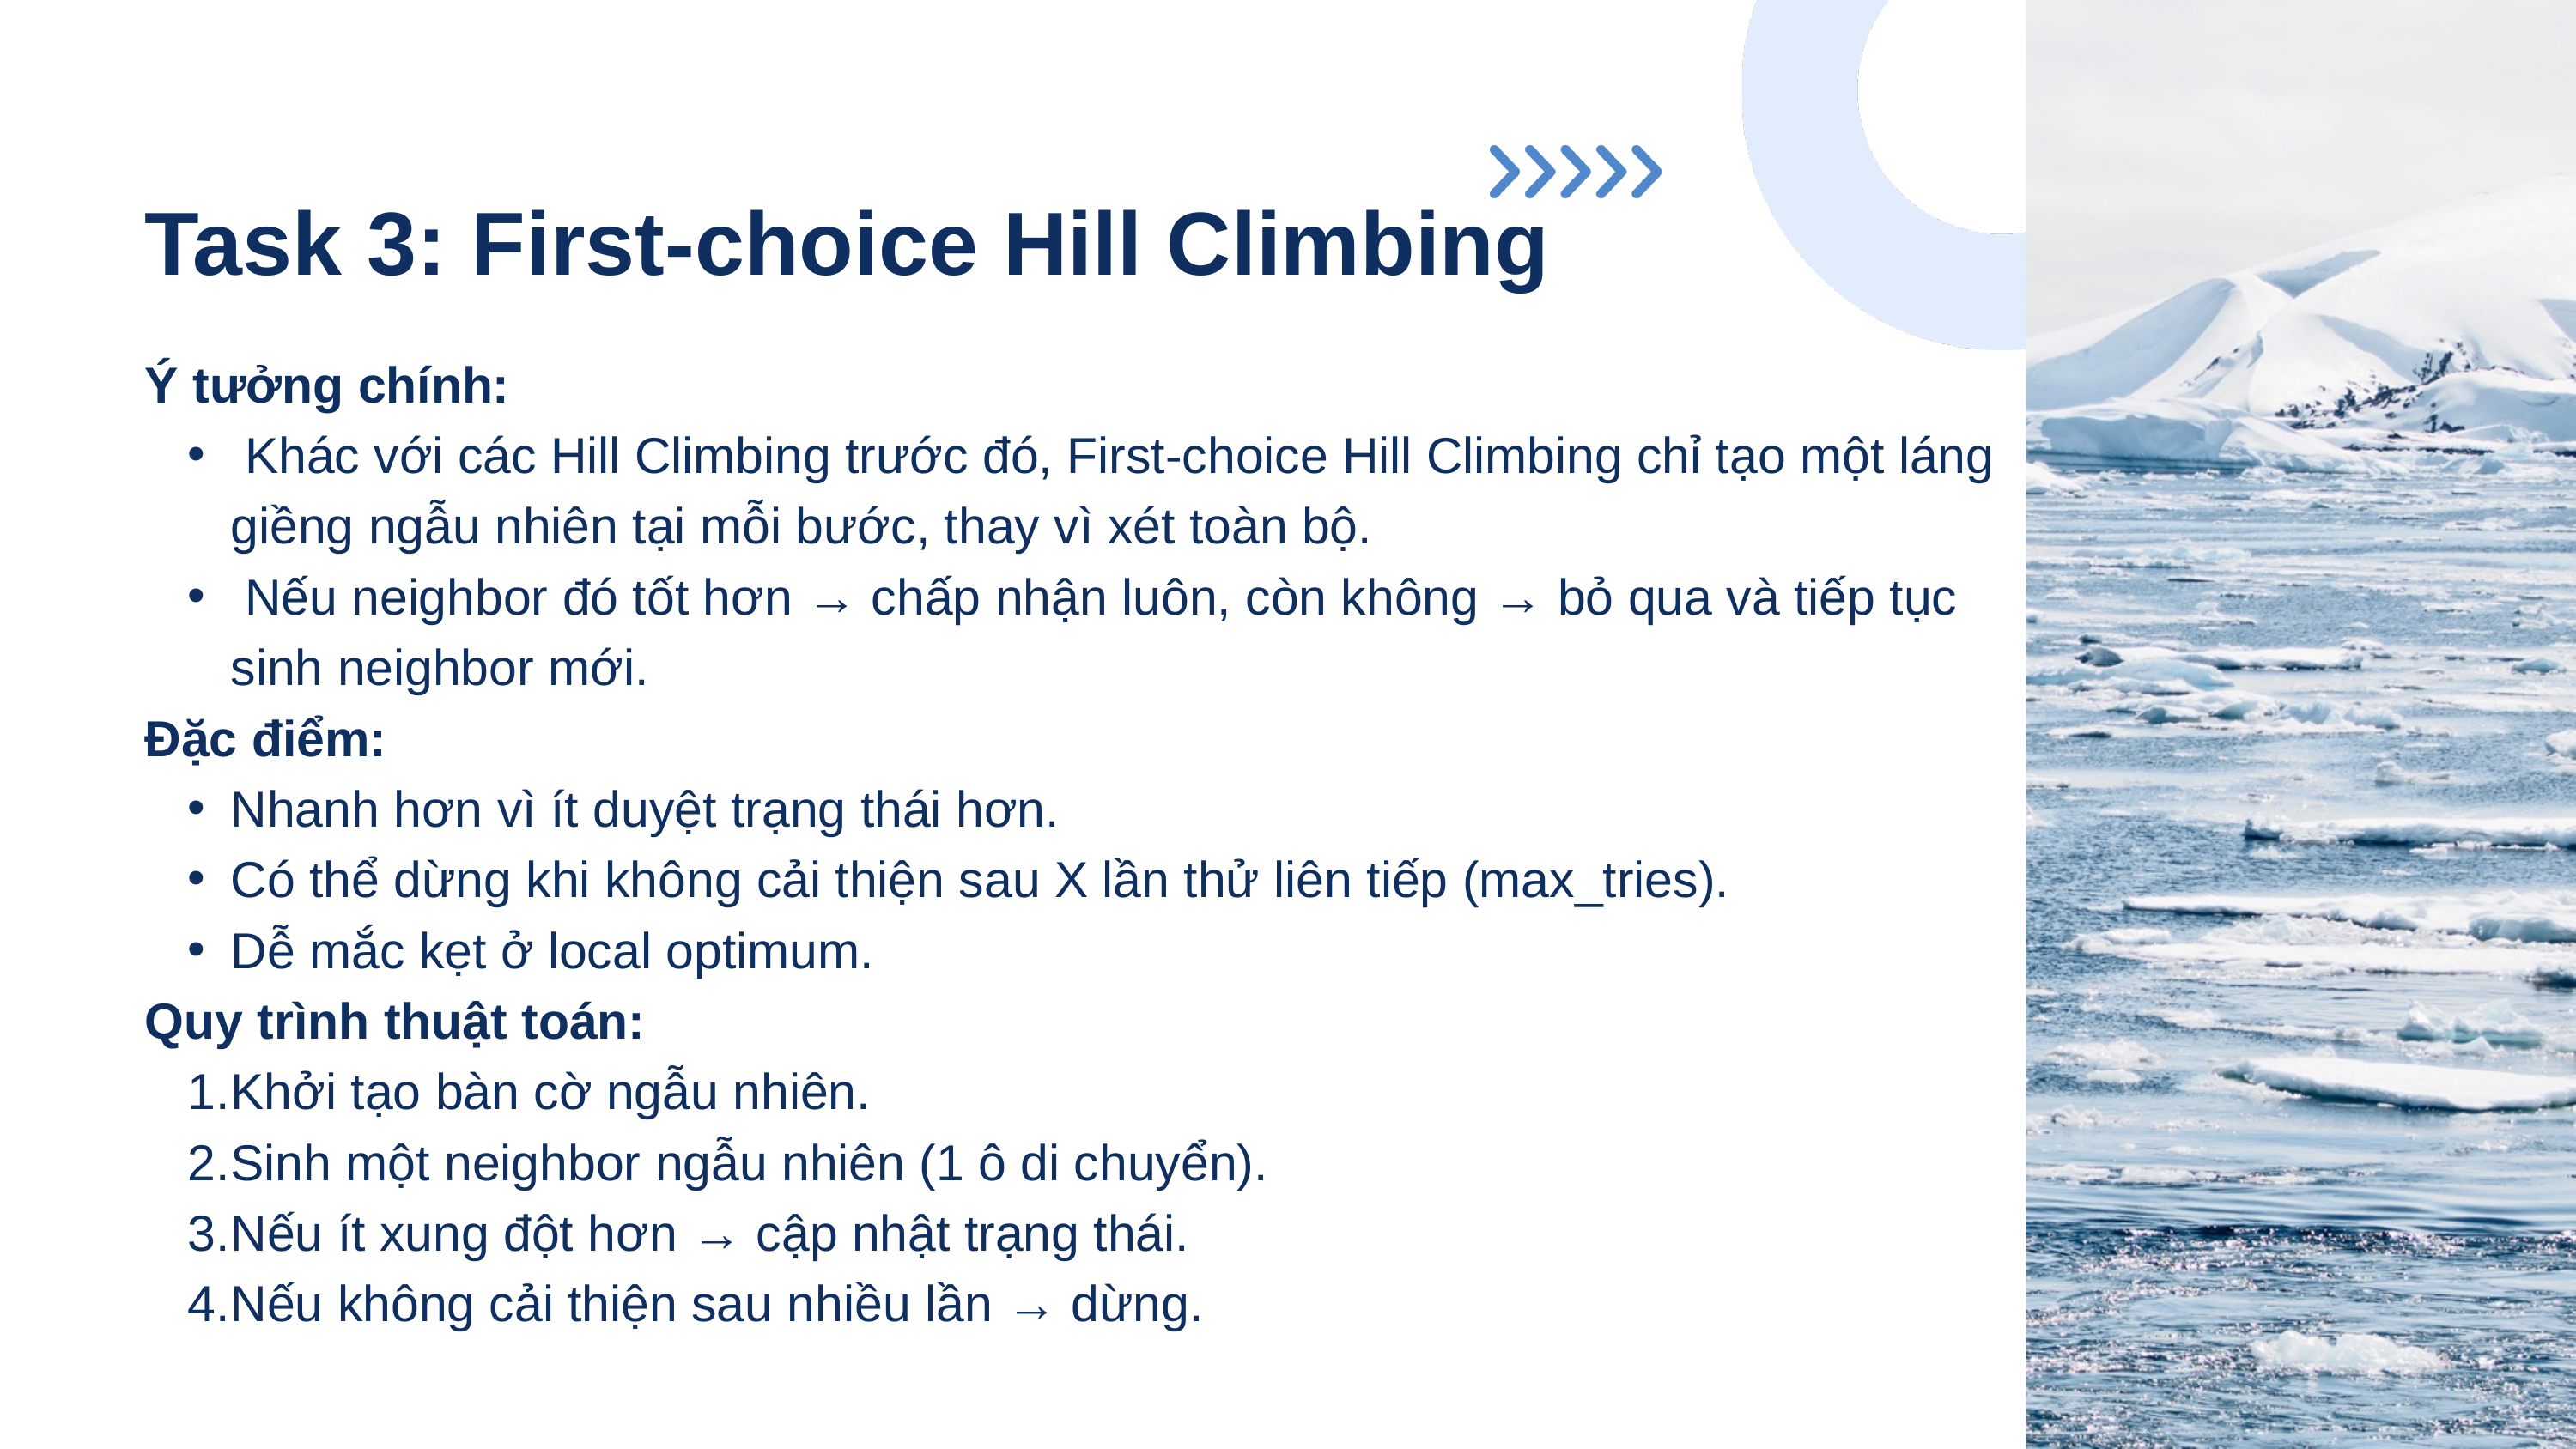

Task 3: First-choice Hill Climbing
Ý tưởng chính:
 Khác với các Hill Climbing trước đó, First-choice Hill Climbing chỉ tạo một láng giềng ngẫu nhiên tại mỗi bước, thay vì xét toàn bộ.
 Nếu neighbor đó tốt hơn → chấp nhận luôn, còn không → bỏ qua và tiếp tục sinh neighbor mới.
Đặc điểm:
Nhanh hơn vì ít duyệt trạng thái hơn.
Có thể dừng khi không cải thiện sau X lần thử liên tiếp (max_tries).
Dễ mắc kẹt ở local optimum.
Quy trình thuật toán:
Khởi tạo bàn cờ ngẫu nhiên.
Sinh một neighbor ngẫu nhiên (1 ô di chuyển).
Nếu ít xung đột hơn → cập nhật trạng thái.
Nếu không cải thiện sau nhiều lần → dừng.